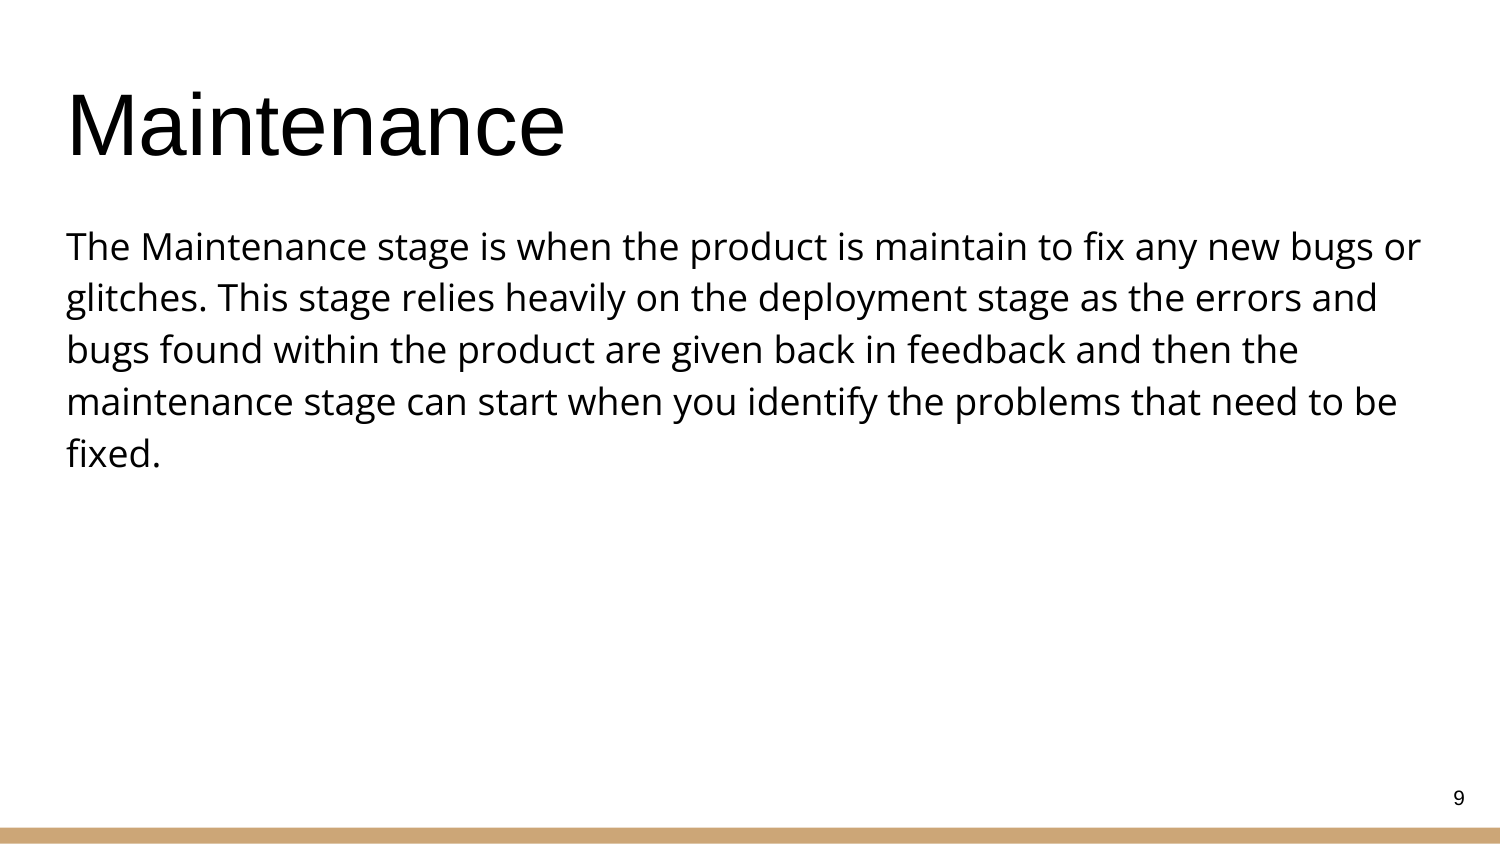

# Maintenance
The Maintenance stage is when the product is maintain to fix any new bugs or glitches. This stage relies heavily on the deployment stage as the errors and bugs found within the product are given back in feedback and then the maintenance stage can start when you identify the problems that need to be fixed.

9